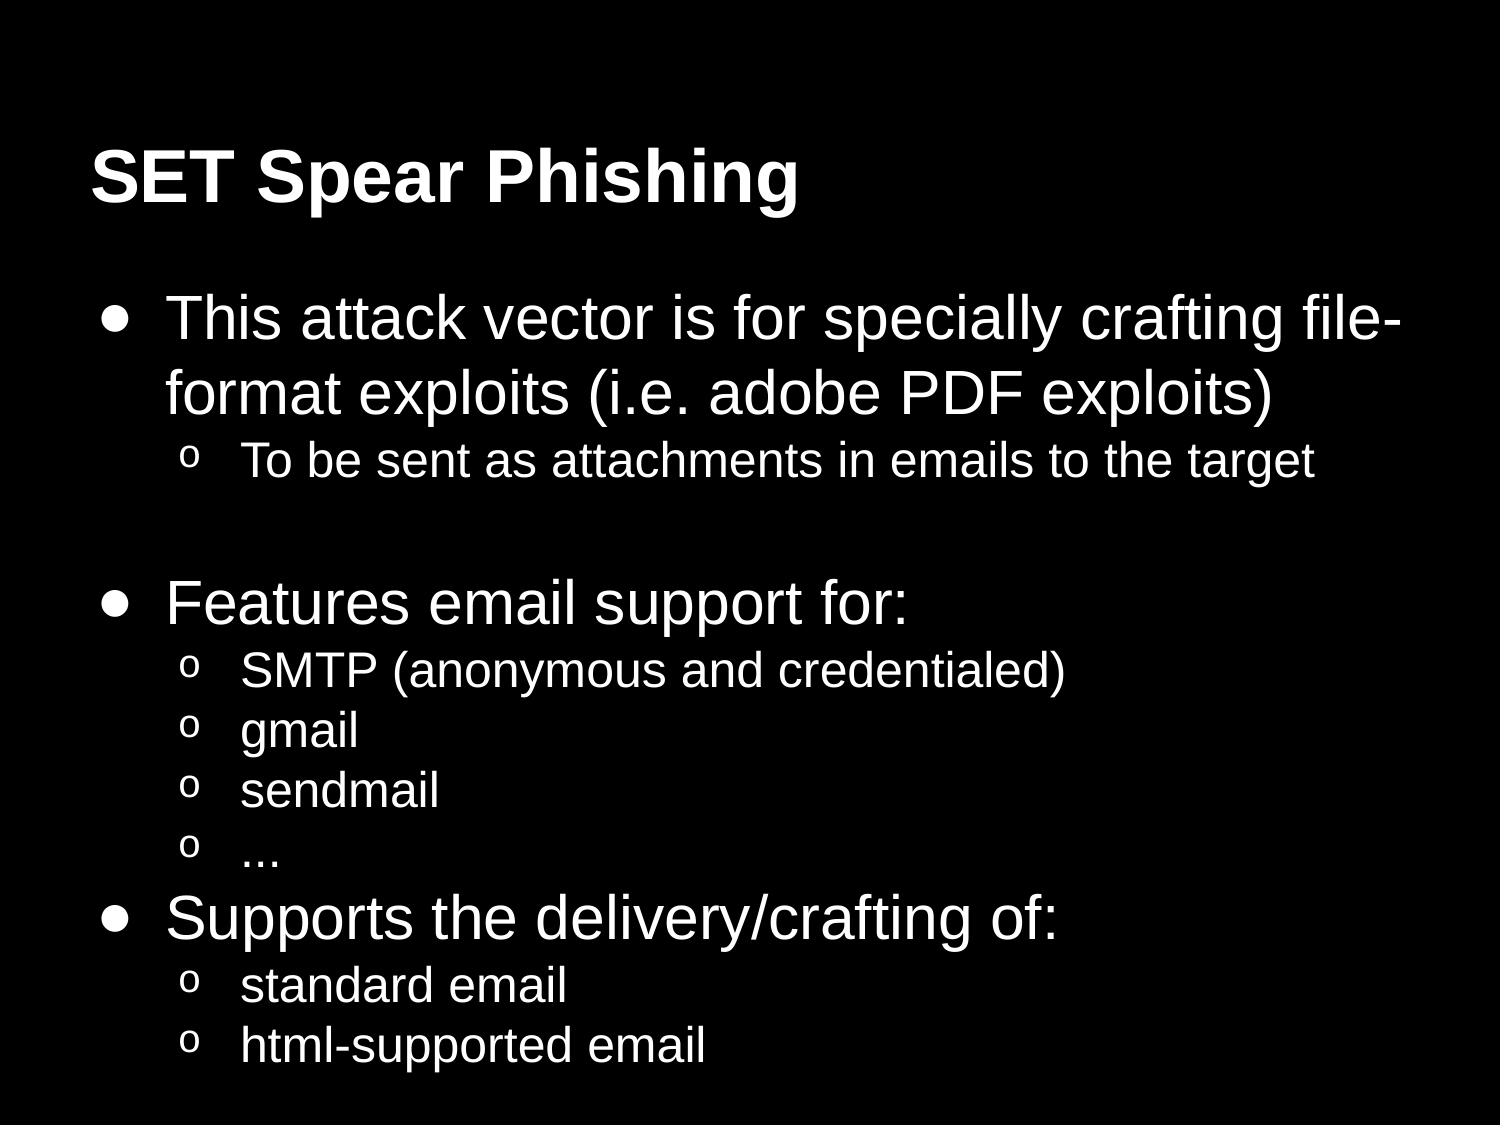

# SET Spear Phishing
This attack vector is for specially crafting file-format exploits (i.e. adobe PDF exploits)
To be sent as attachments in emails to the target

Features email support for:
SMTP (anonymous and credentialed)
gmail
sendmail
...
Supports the delivery/crafting of:
standard email
html-supported email